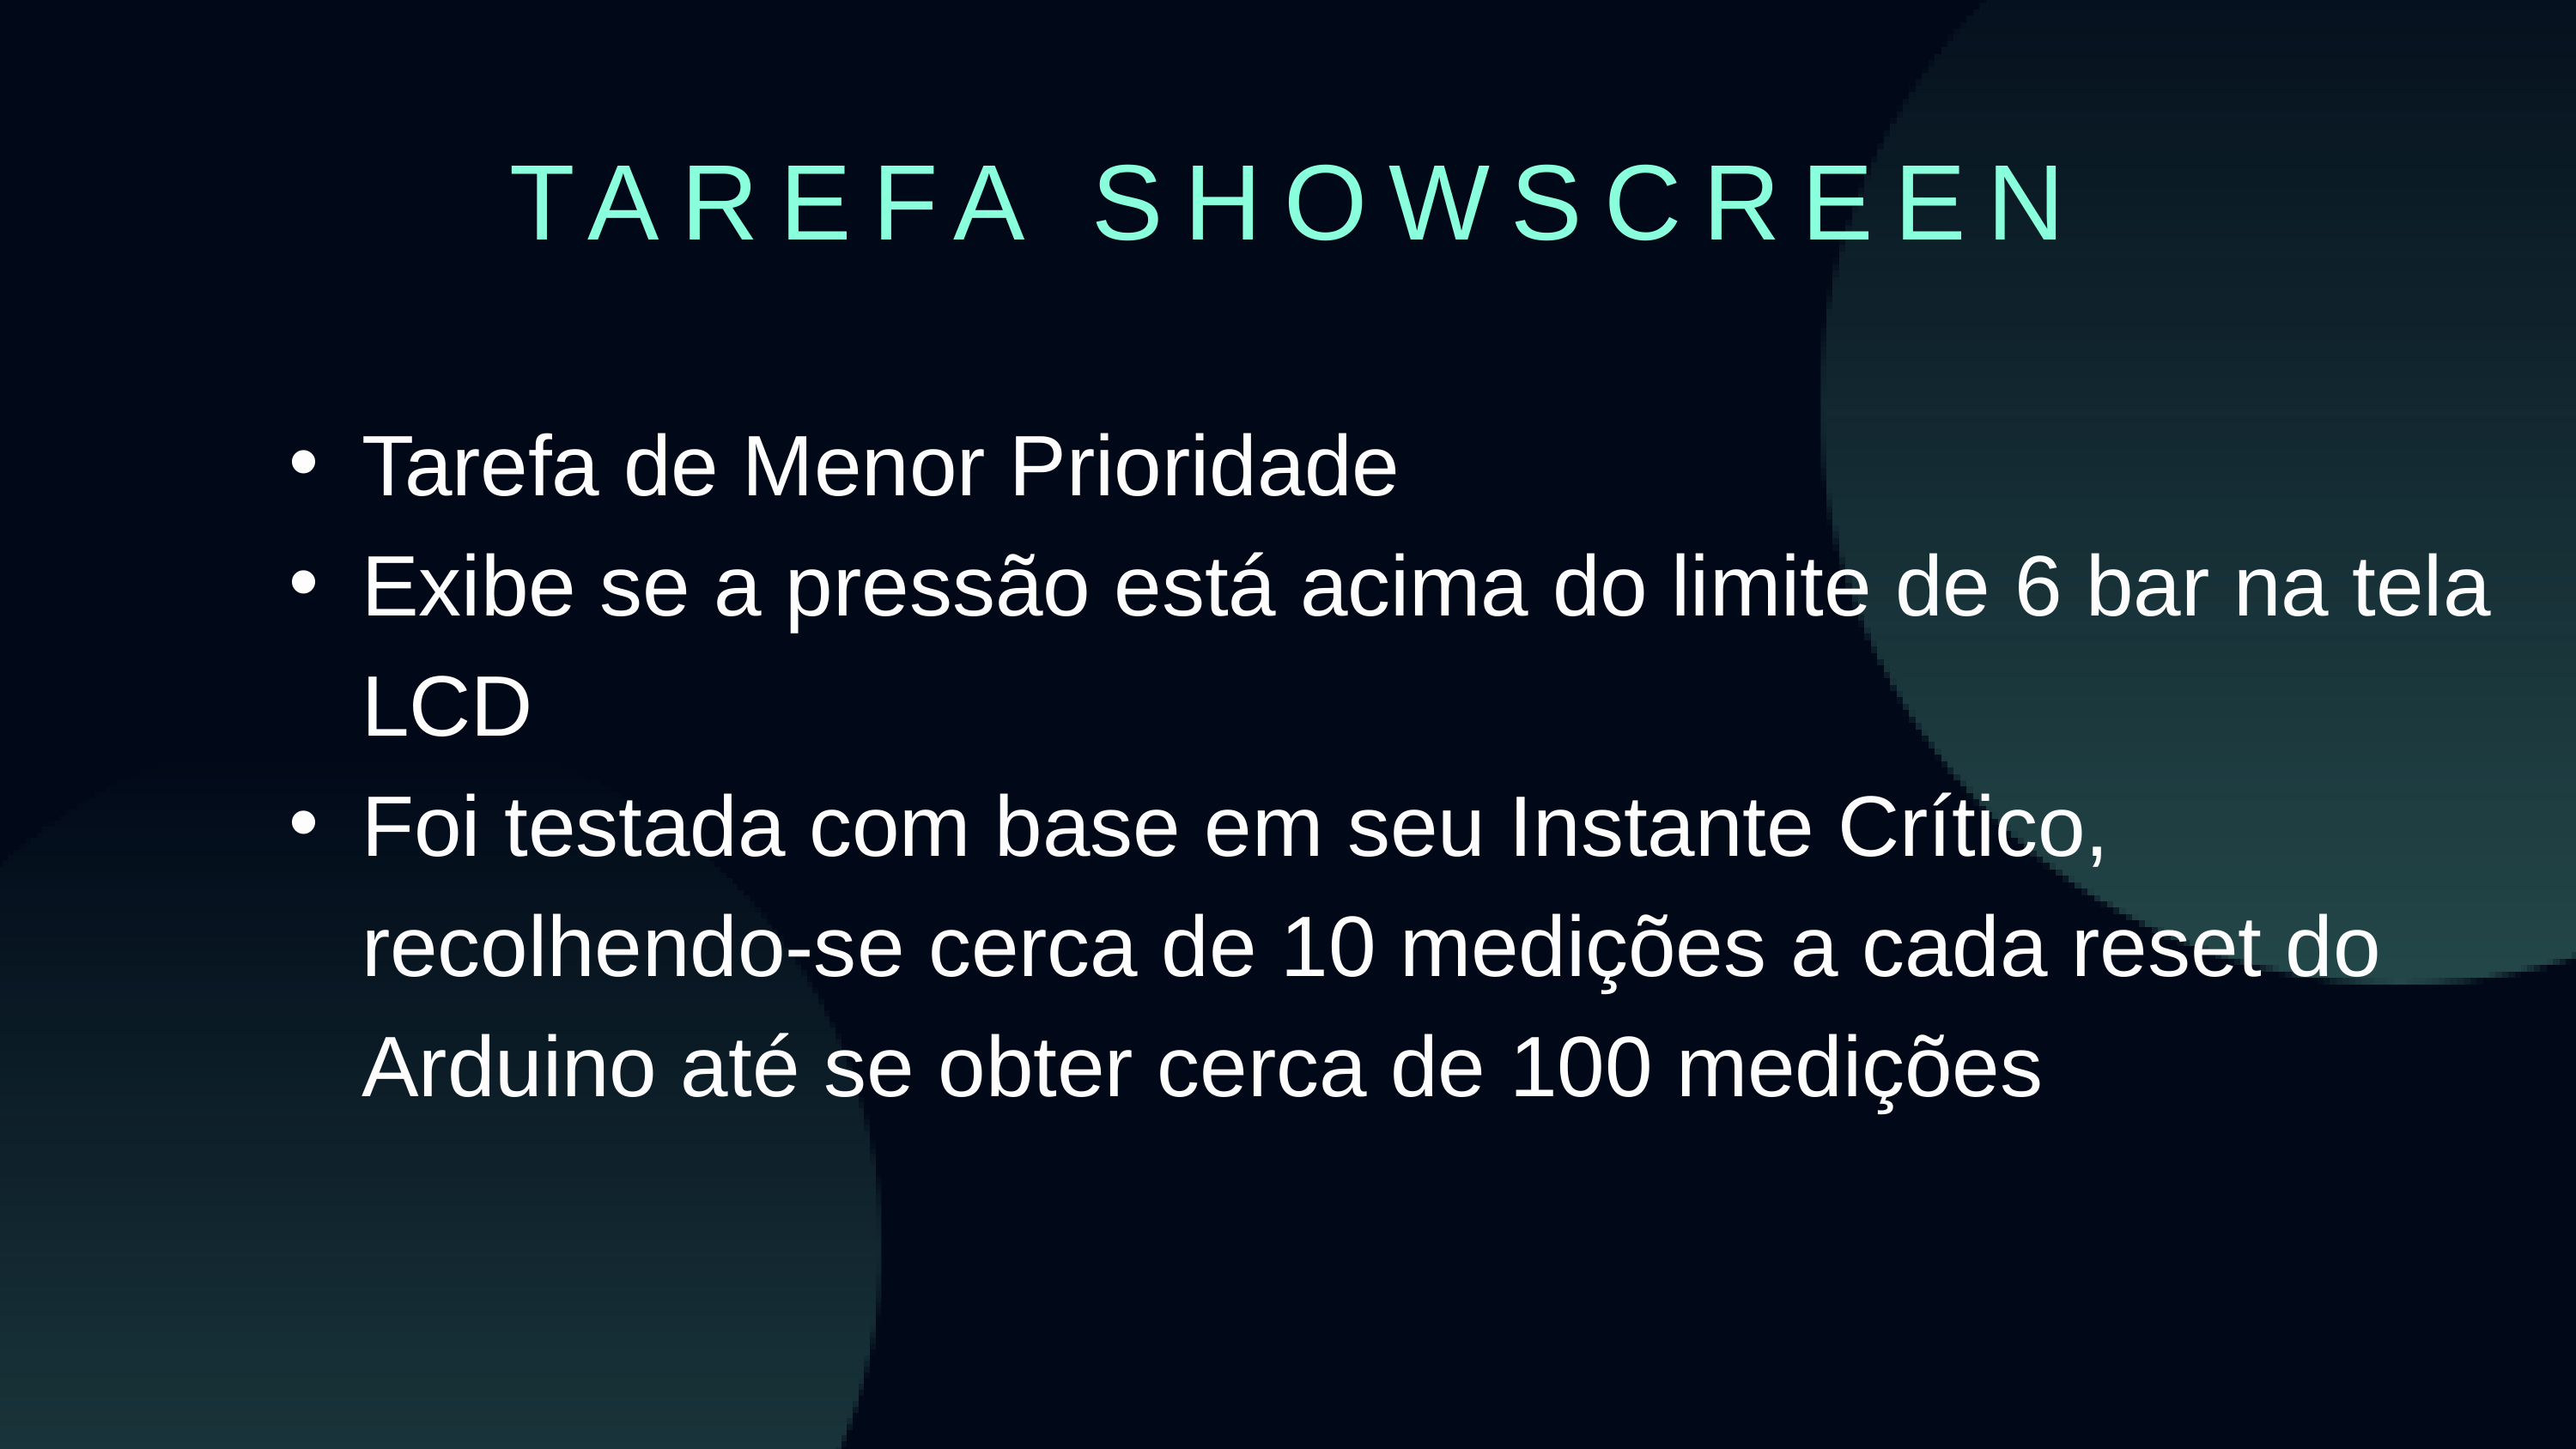

TAREFA SHOWSCREEN

Tarefa de Menor Prioridade
Exibe se a pressão está acima do limite de 6 bar na tela LCD
Foi testada com base em seu Instante Crítico, recolhendo-se cerca de 10 medições a cada reset do Arduino até se obter cerca de 100 medições